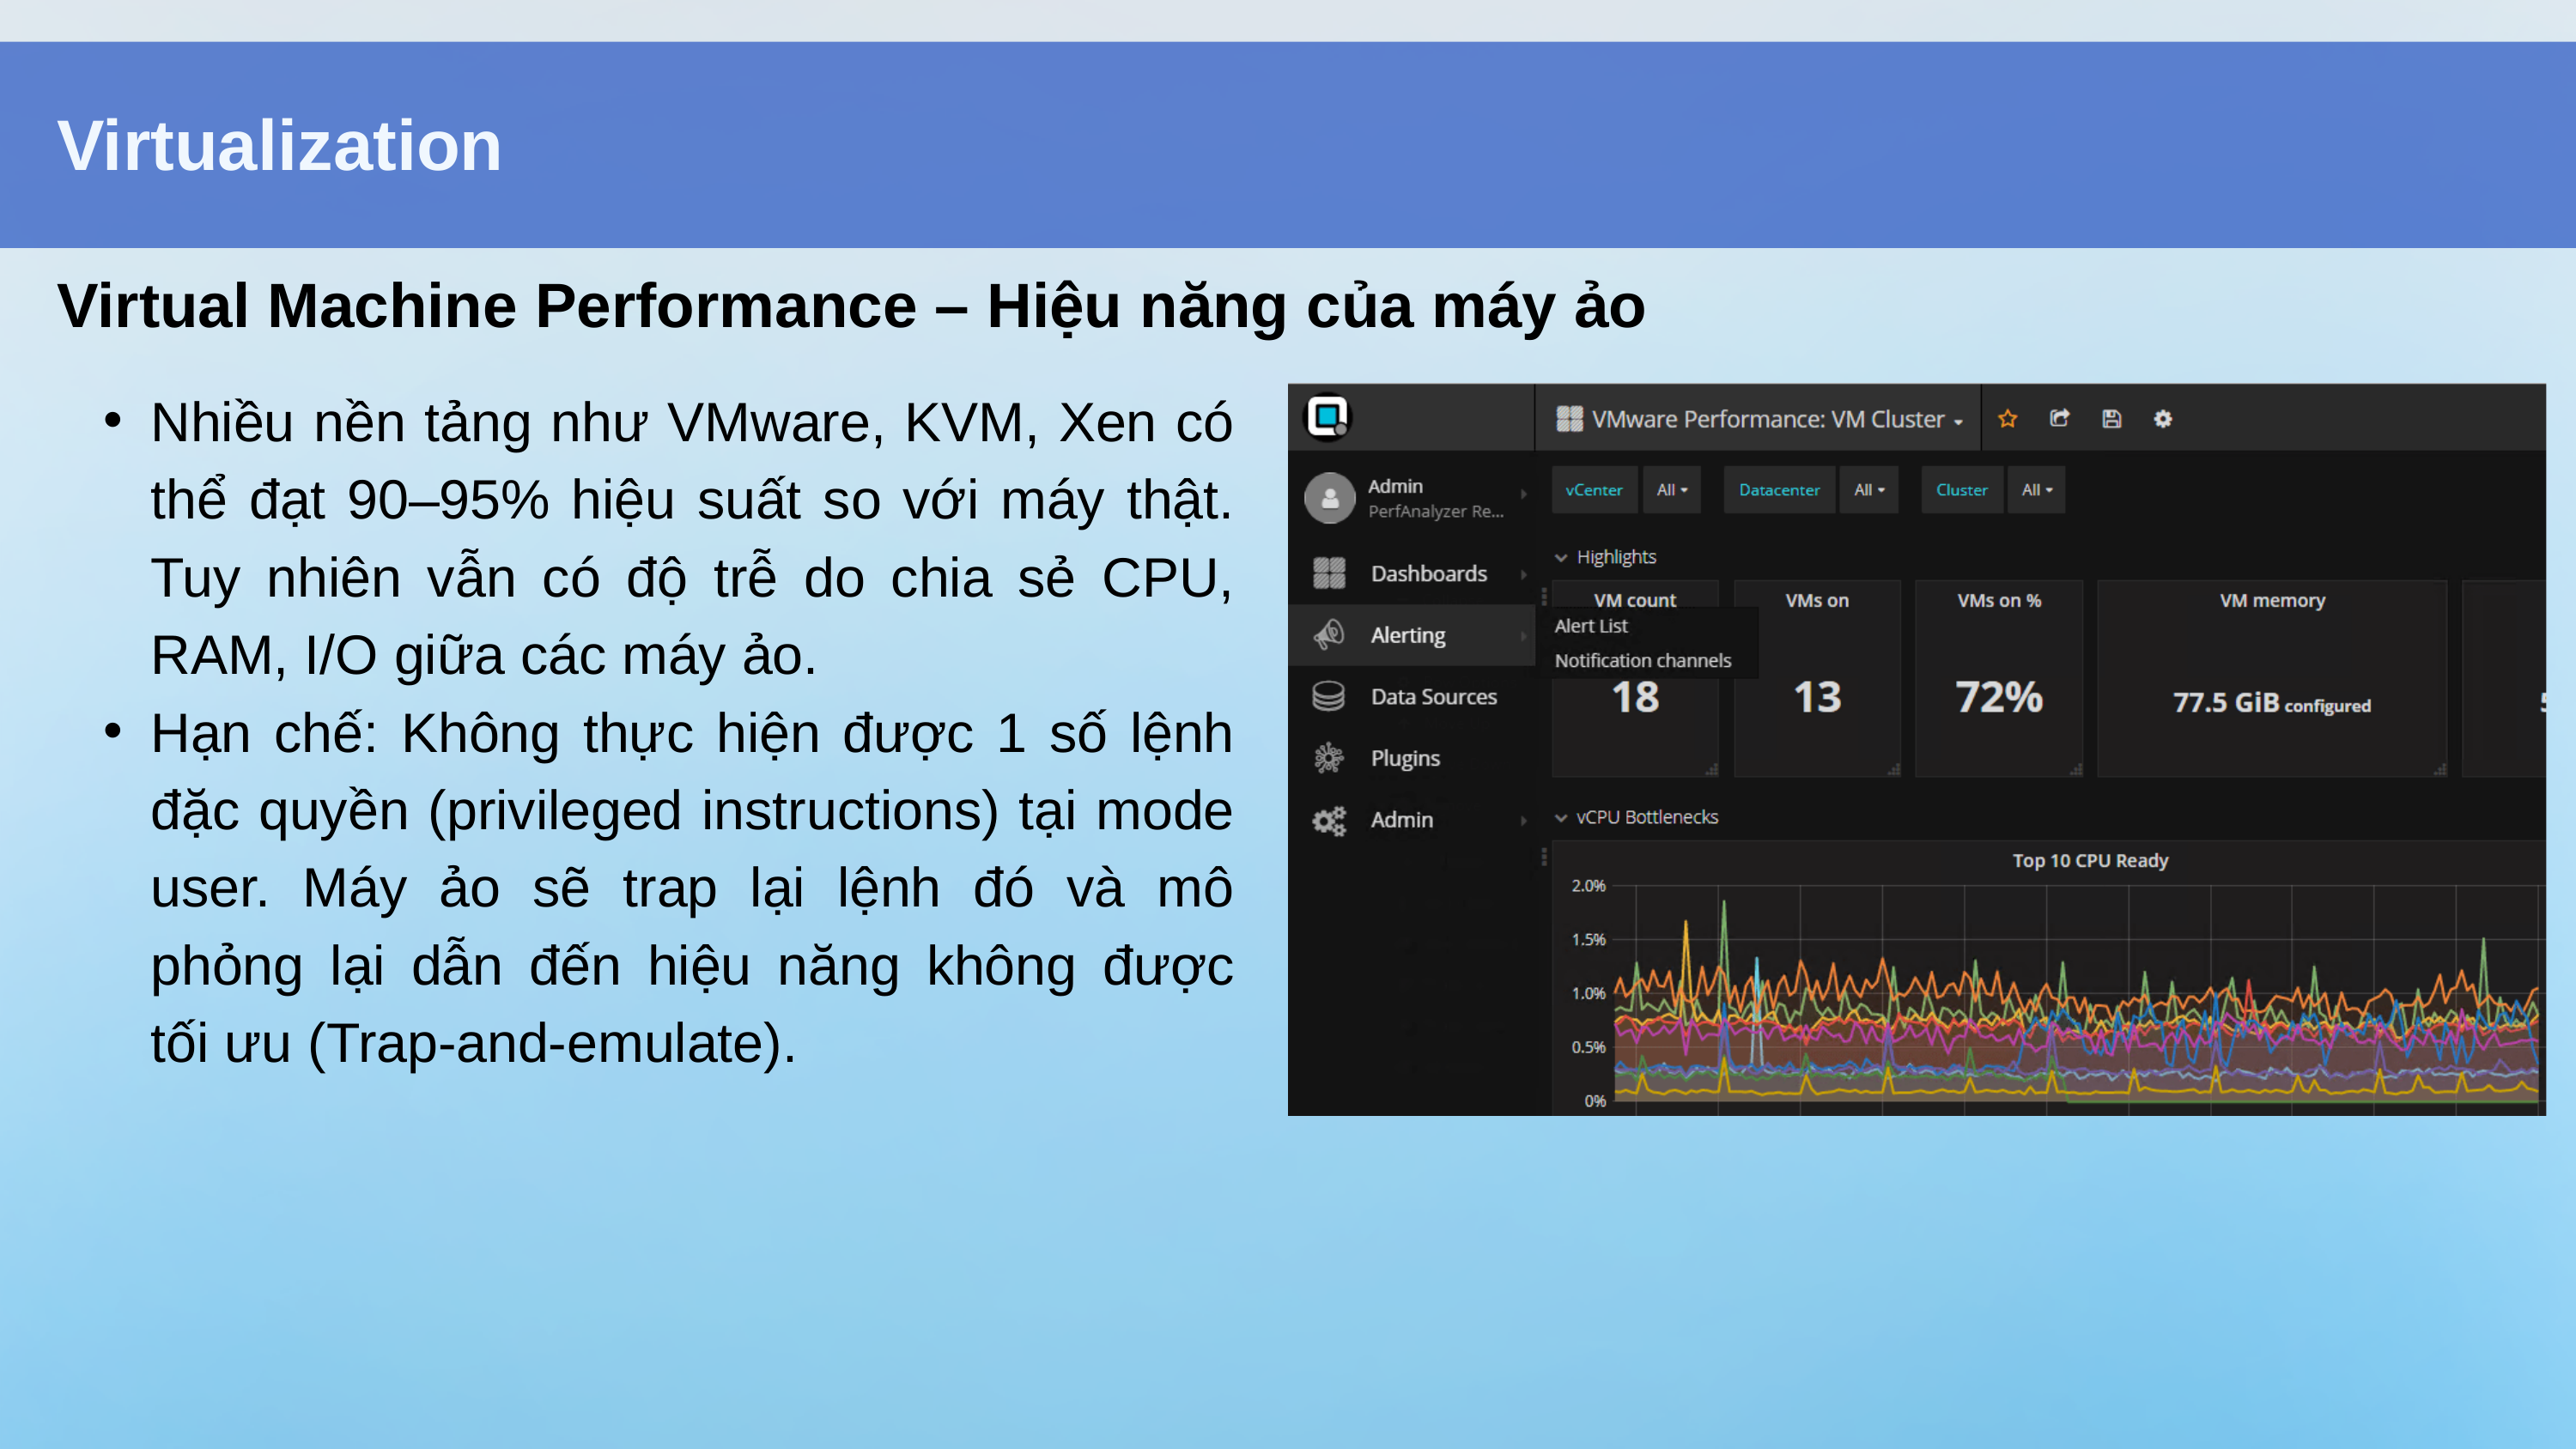

Virtualization
Virtual Machine Performance – Hiệu năng của máy ảo
Nhiều nền tảng như VMware, KVM, Xen có thể đạt 90–95% hiệu suất so với máy thật. Tuy nhiên vẫn có độ trễ do chia sẻ CPU, RAM, I/O giữa các máy ảo.
Hạn chế: Không thực hiện được 1 số lệnh đặc quyền (privileged instructions) tại mode user. Máy ảo sẽ trap lại lệnh đó và mô phỏng lại dẫn đến hiệu năng không được tối ưu (Trap-and-emulate).